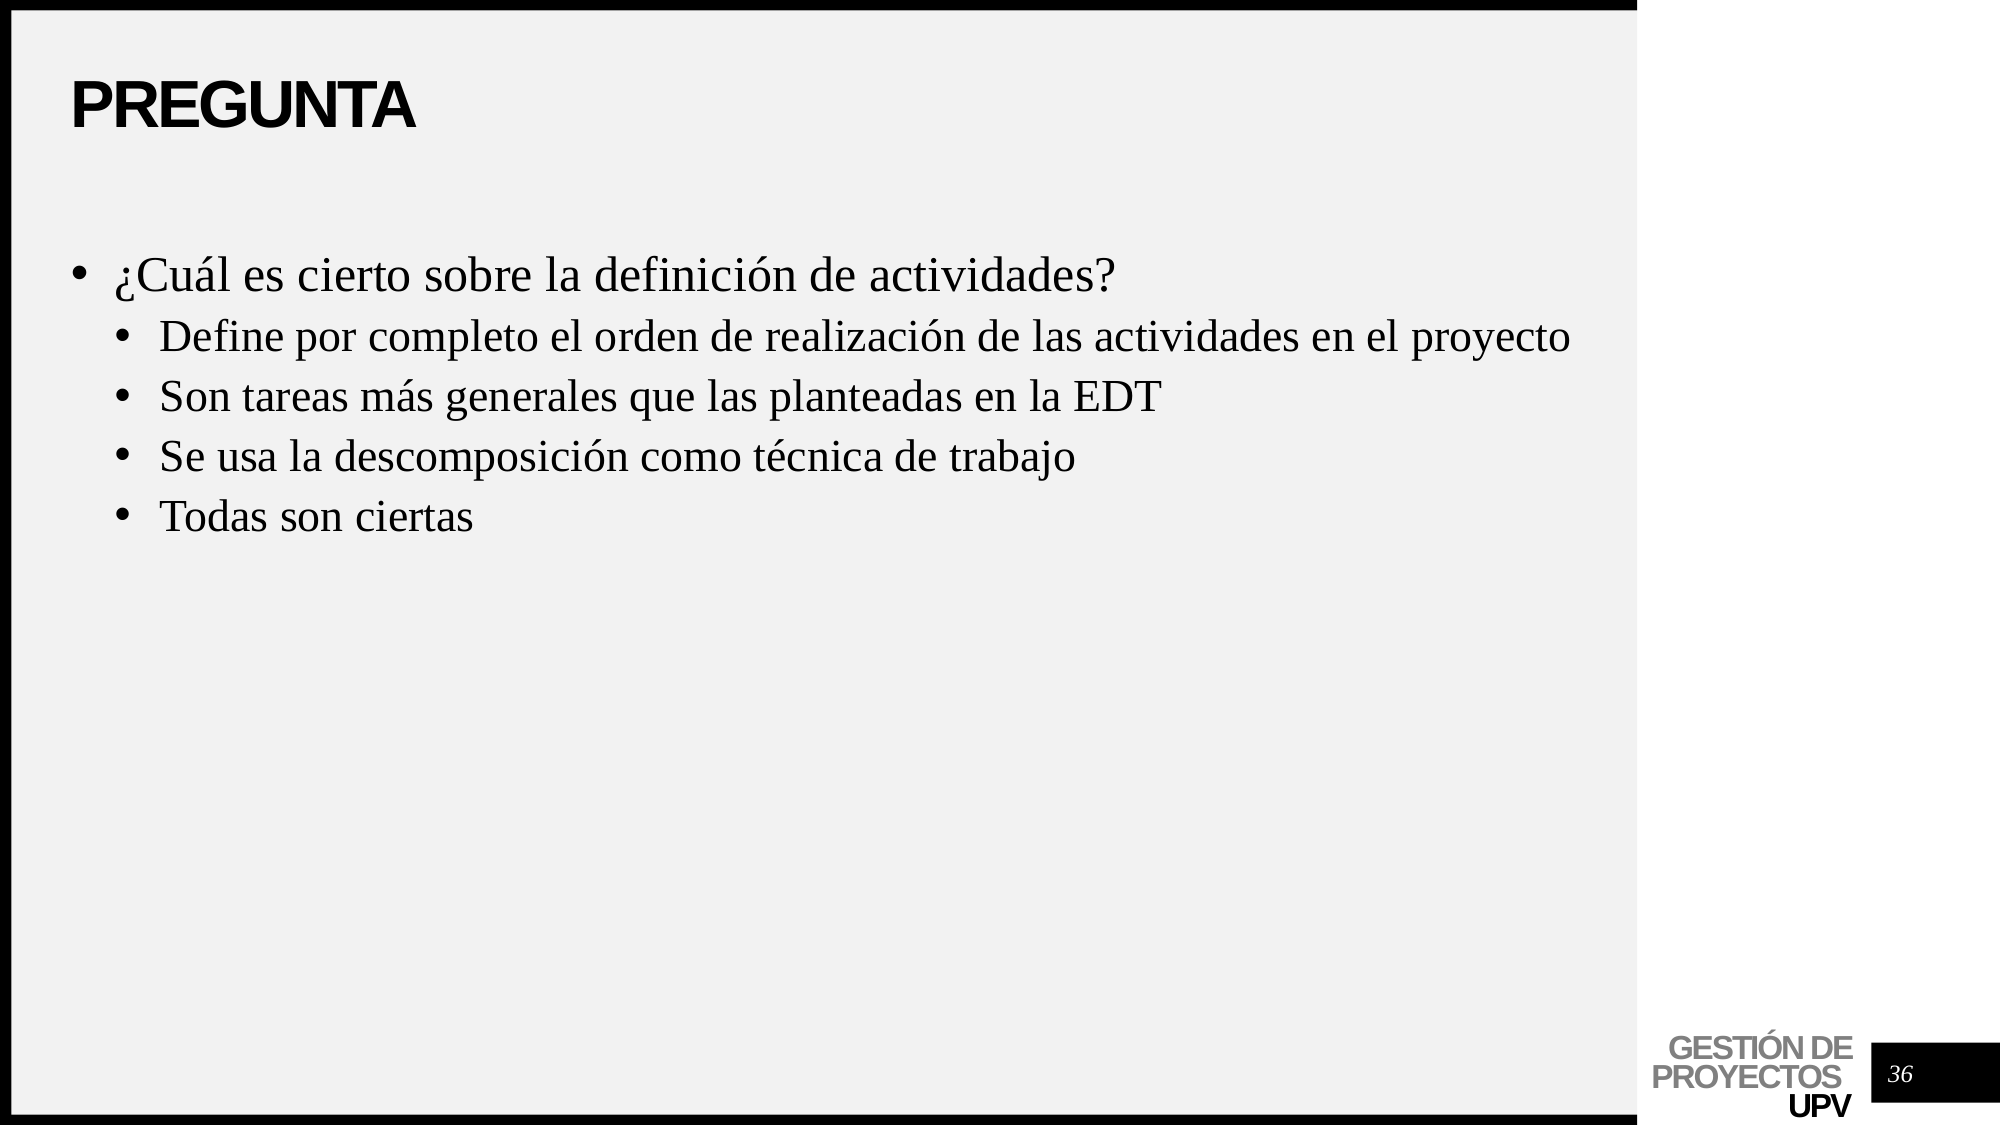

# pregunta

¿Cuál es cierto sobre la definición de actividades?
Define por completo el orden de realización de las actividades en el proyecto
Son tareas más generales que las planteadas en la EDT
Se usa la descomposición como técnica de trabajo
Todas son ciertas

36